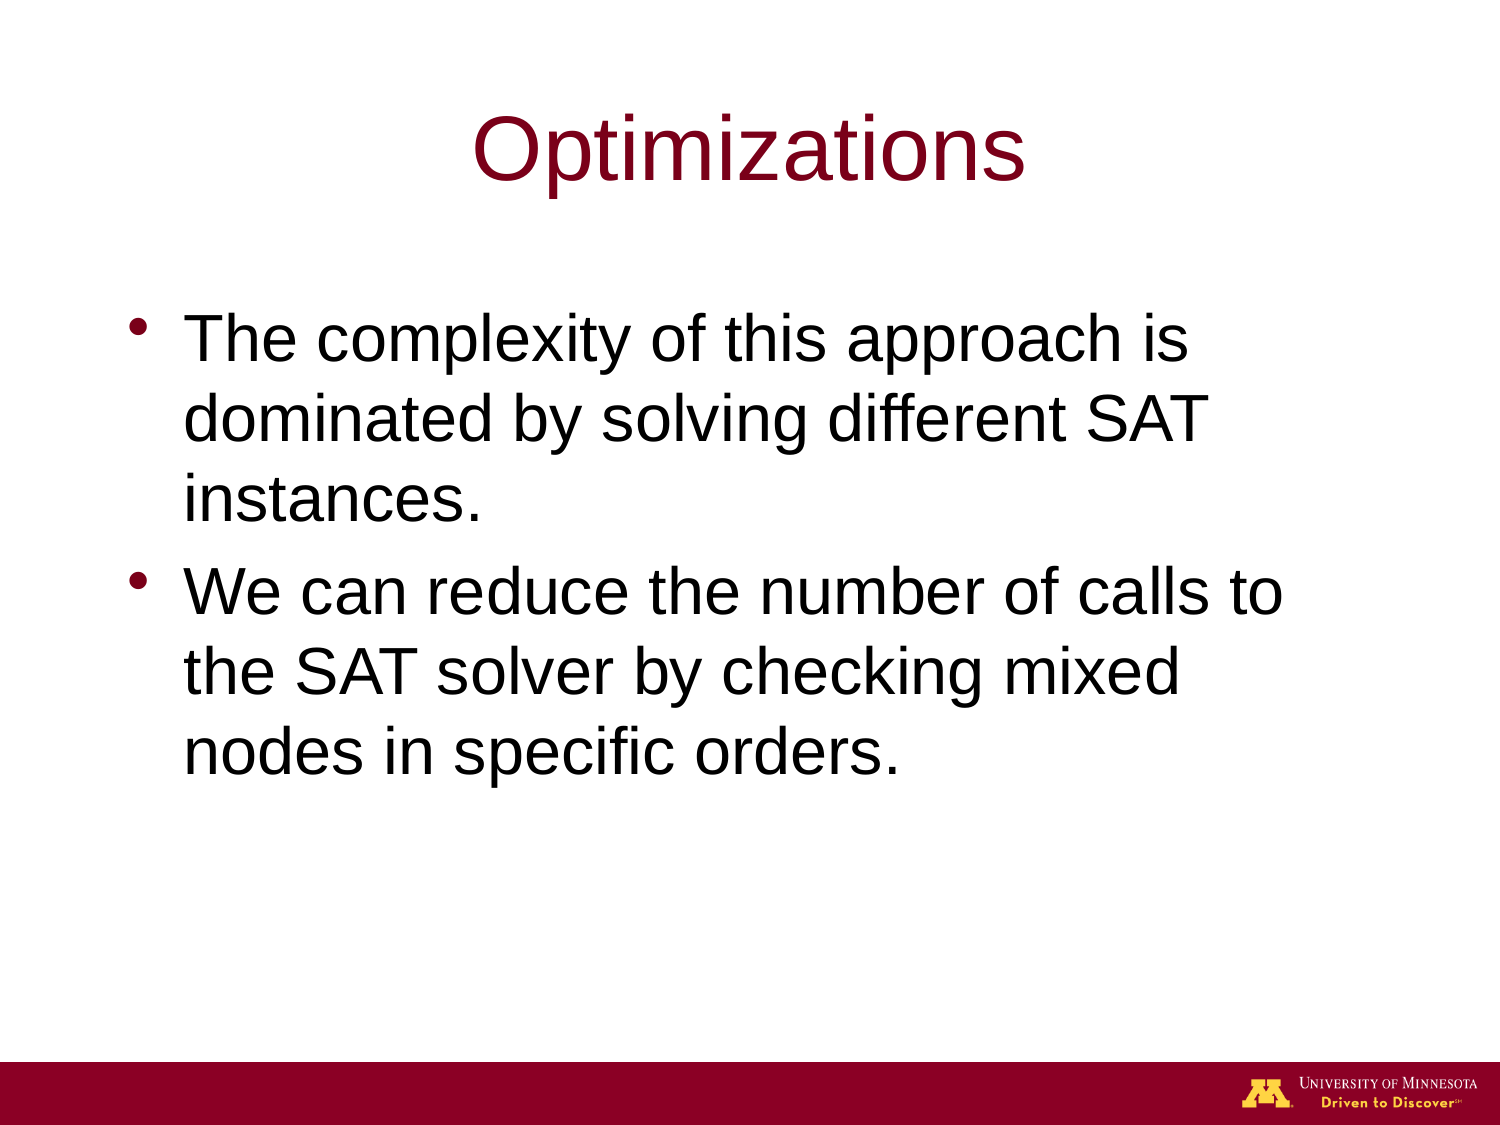

# Optimizations
The complexity of this approach is dominated by solving different SAT instances.
We can reduce the number of calls to the SAT solver by checking mixed nodes in specific orders.